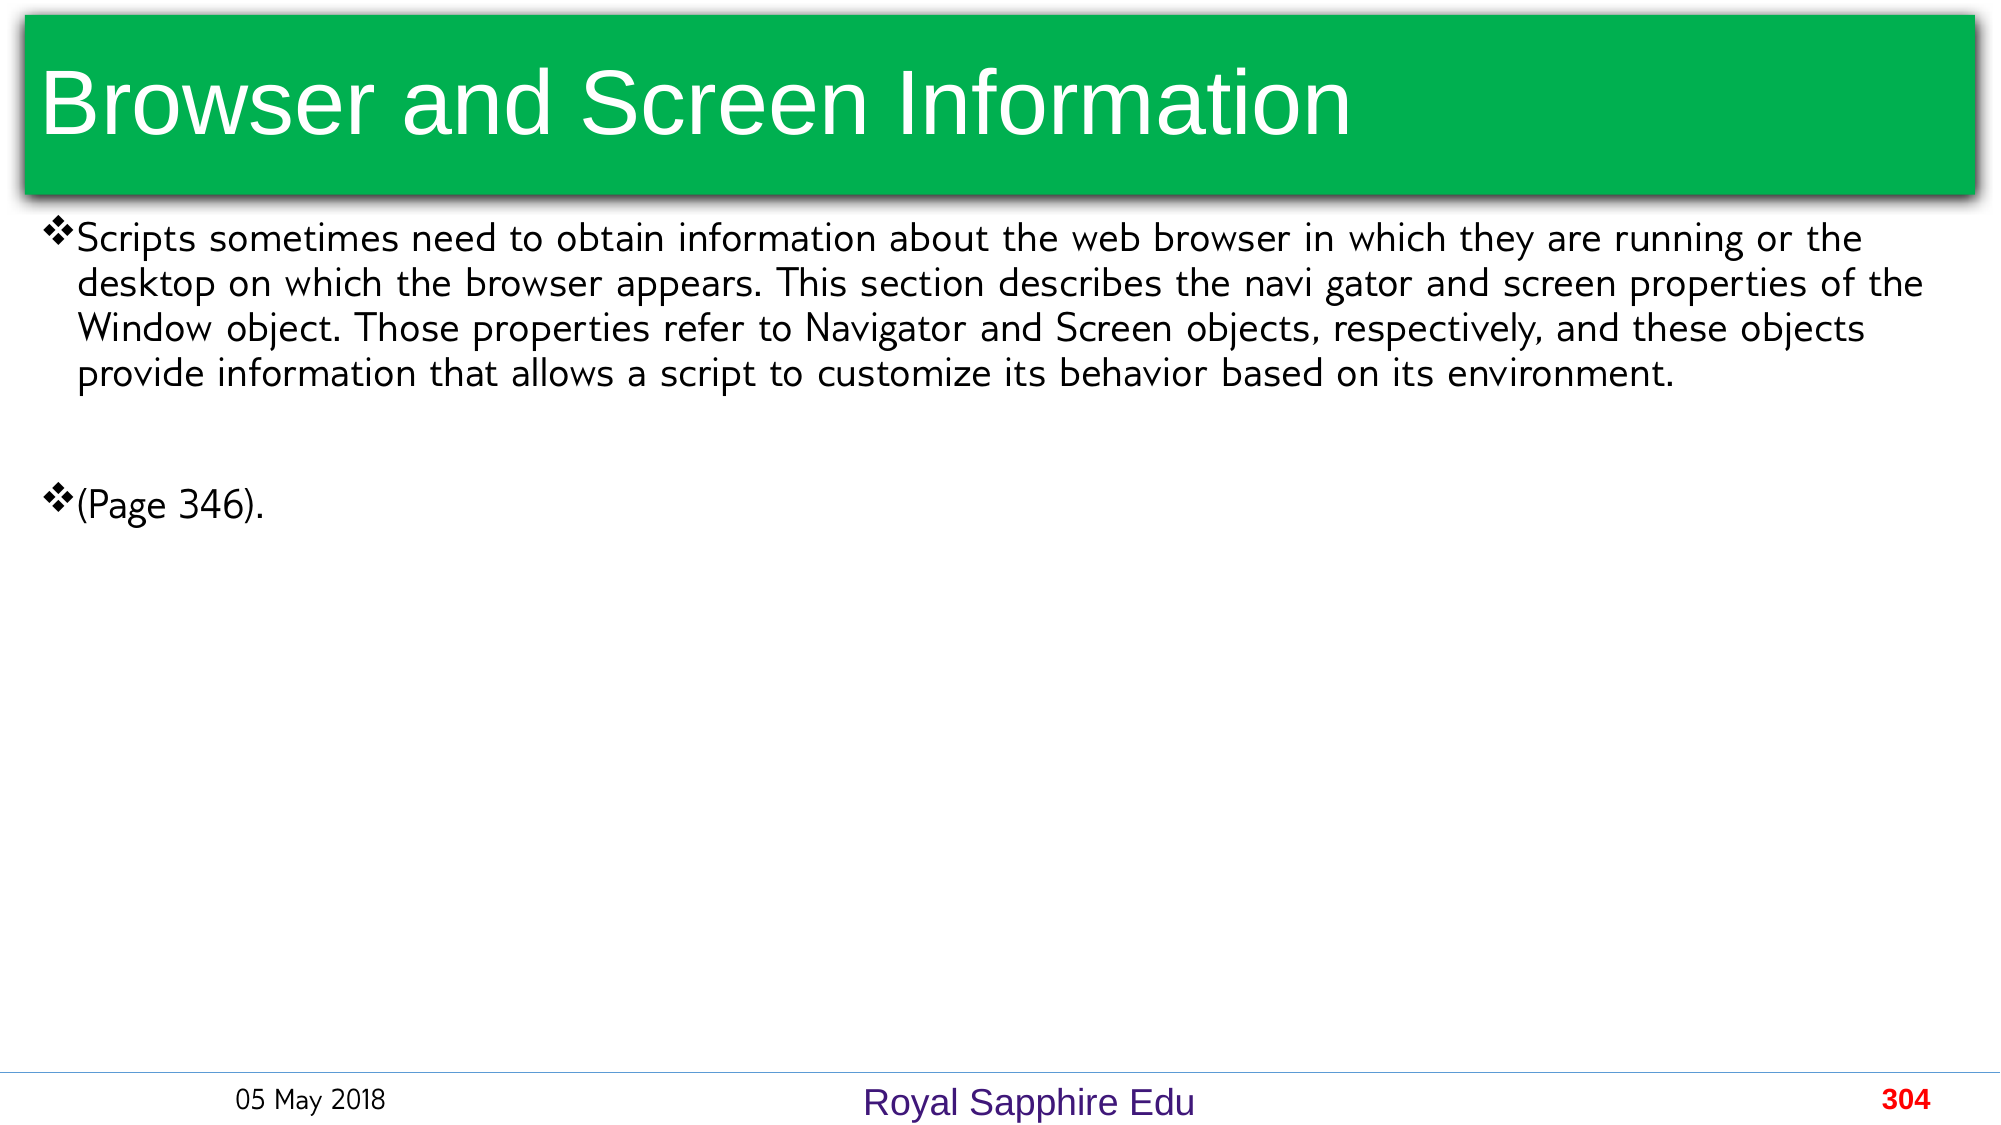

# Browser and Screen Information
Scripts sometimes need to obtain information about the web browser in which they are running or the desktop on which the browser appears. This section describes the navi gator and screen properties of the Window object. Those properties refer to Navigator and Screen objects, respectively, and these objects provide information that allows a script to customize its behavior based on its environment.

(Page 346).
05 May 2018
304